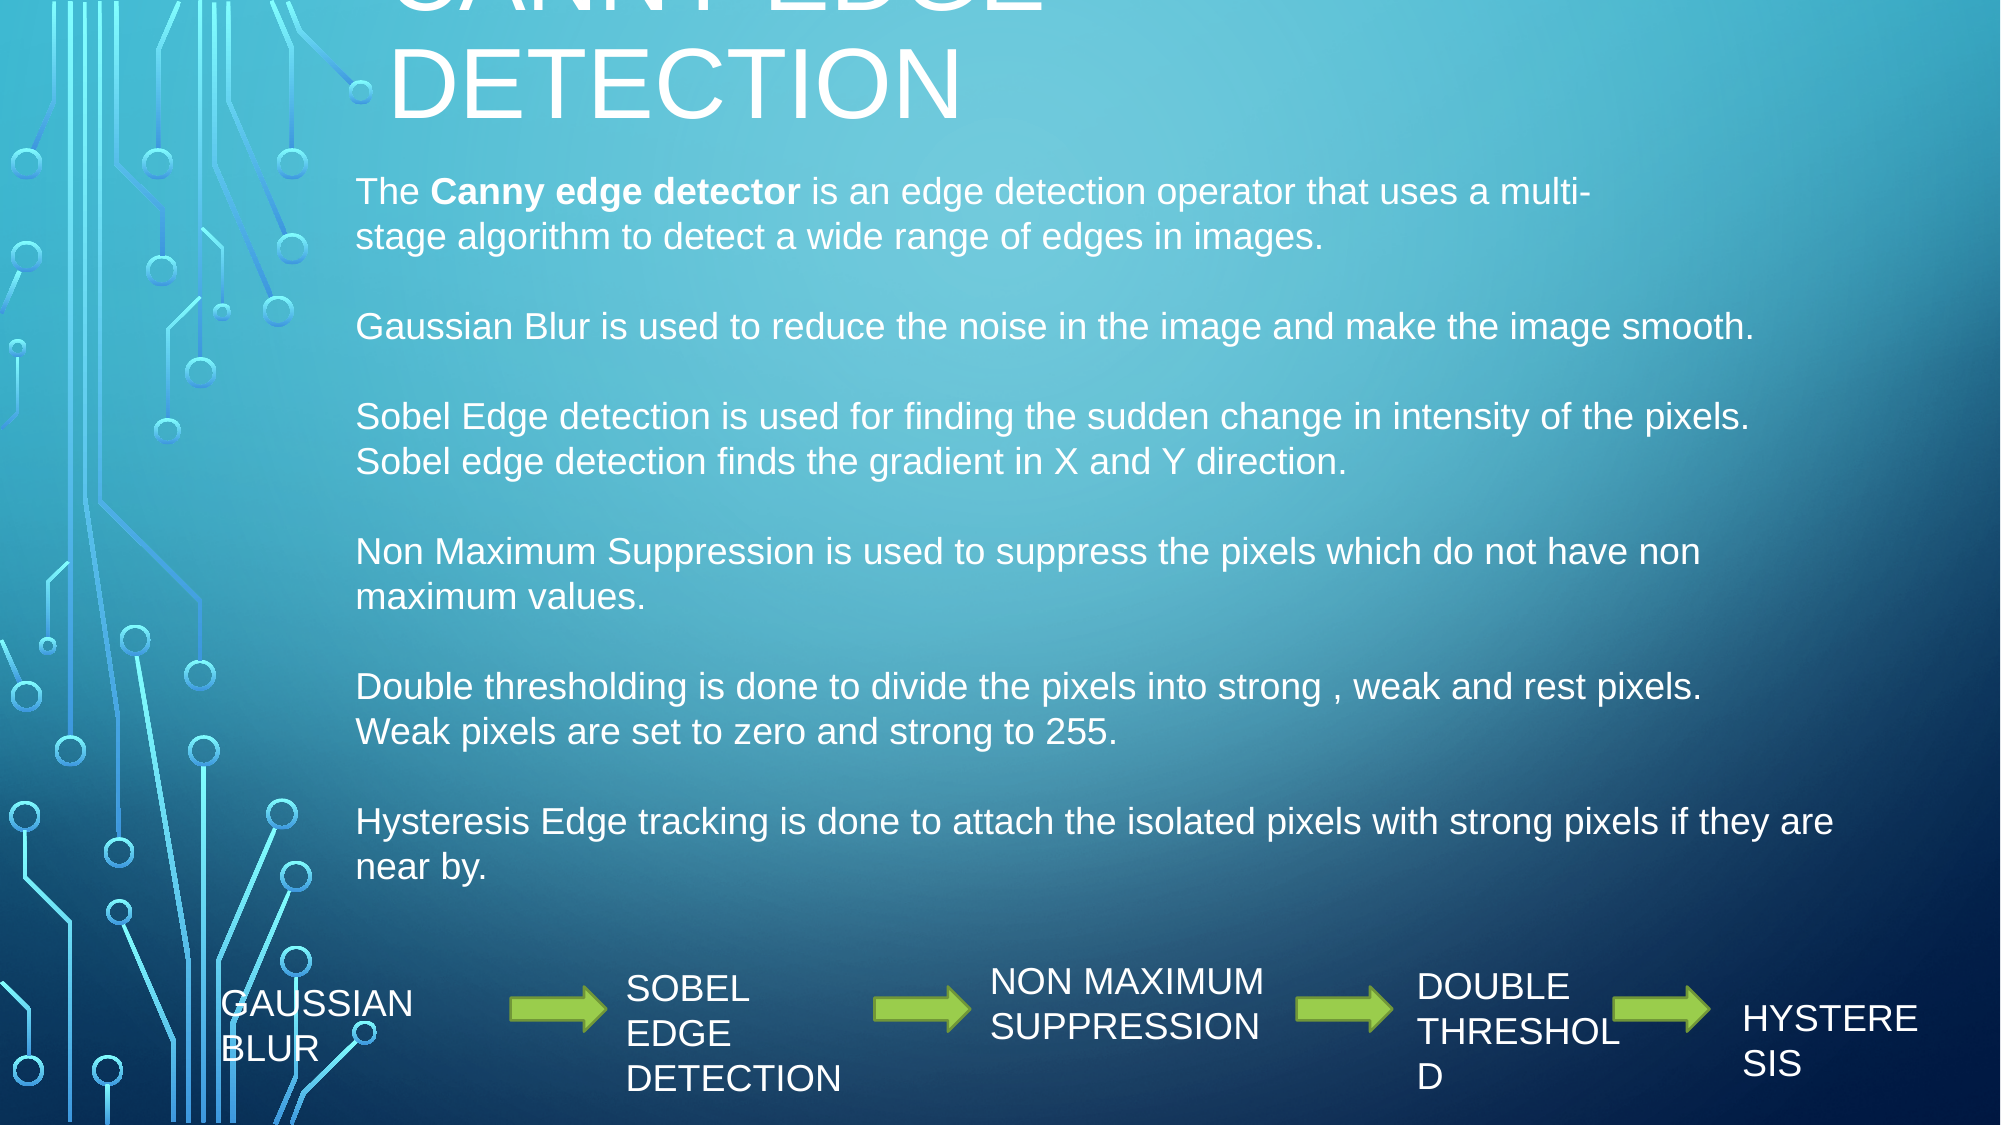

# Canny edge detection

The Canny edge detector is an edge detection operator that uses a multi-stage algorithm to detect a wide range of edges in images.

Gaussian Blur is used to reduce the noise in the image and make the image smooth.

Sobel Edge detection is used for finding the sudden change in intensity of the pixels.
Sobel edge detection finds the gradient in X and Y direction.

Non Maximum Suppression is used to suppress the pixels which do not have non maximum values.

Double thresholding is done to divide the pixels into strong , weak and rest pixels.
Weak pixels are set to zero and strong to 255.

Hysteresis Edge tracking is done to attach the isolated pixels with strong pixels if they are near by.

NON MAXIMUM SUPPRESSION
DOUBLE
THRESHOLD
SOBEL EDGE
DETECTION
GAUSSIAN BLUR

HYSTERESIS